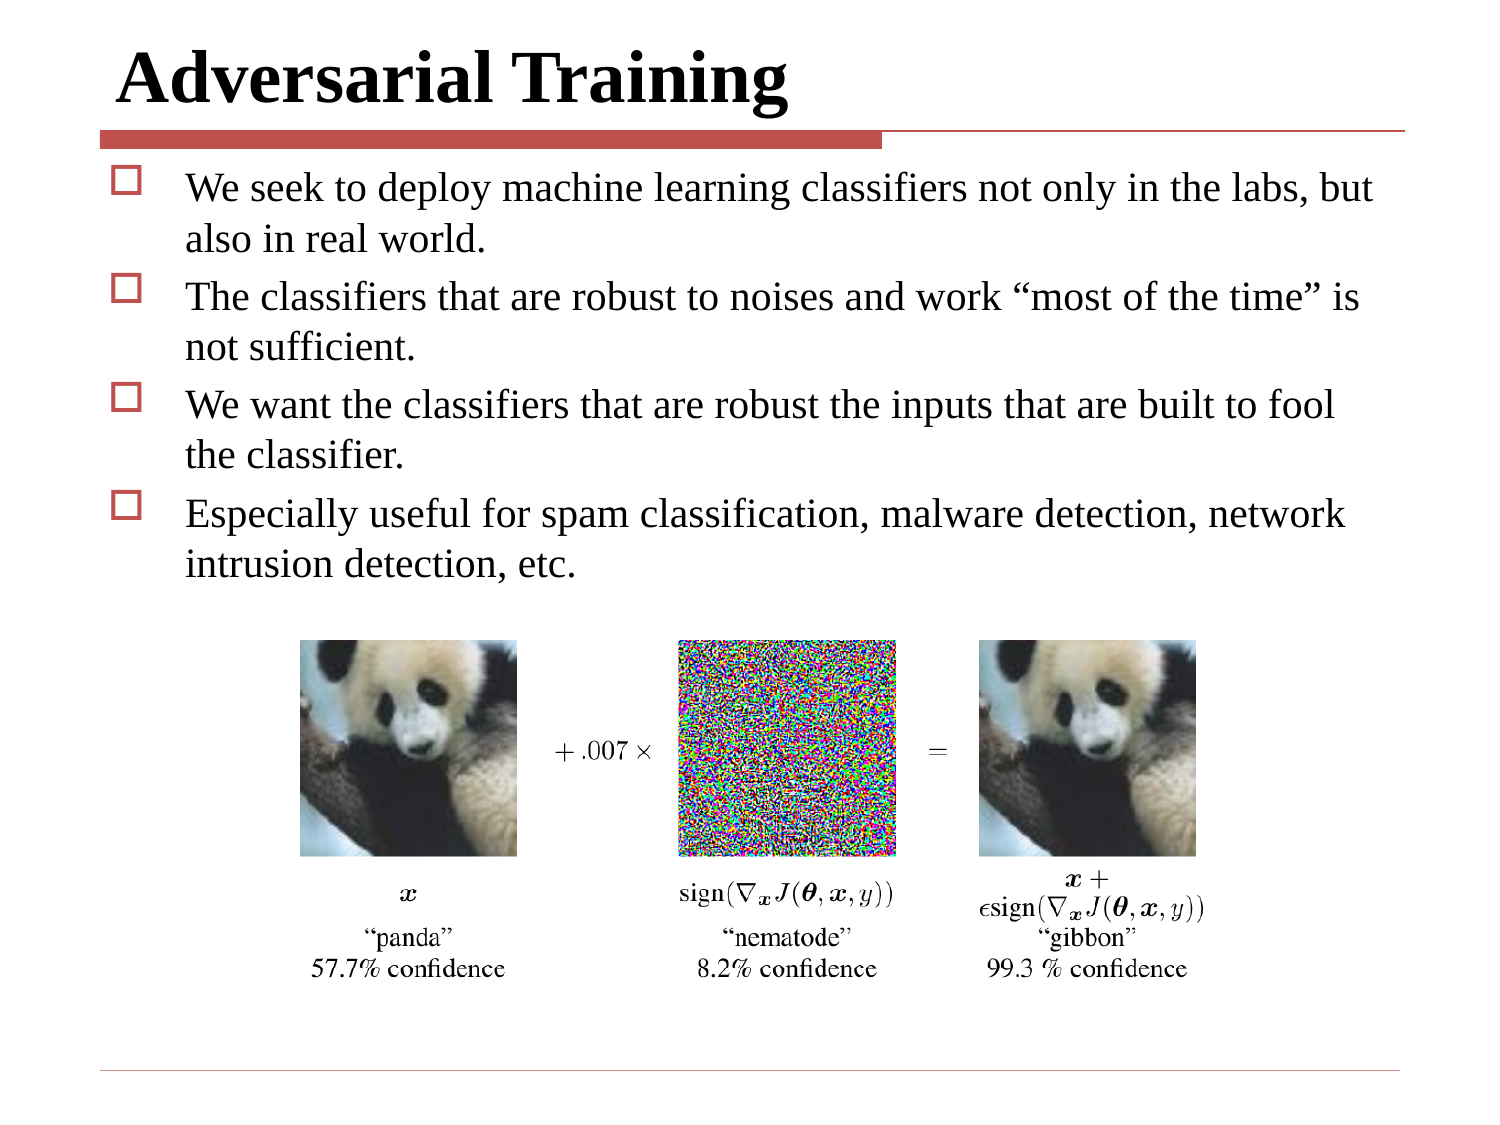

# Adversarial Training
We seek to deploy machine learning classifiers not only in the labs, but also in real world.
The classifiers that are robust to noises and work “most of the time” is not sufficient.
We want the classifiers that are robust the inputs that are built to fool the classifier.
Especially useful for spam classification, malware detection, network intrusion detection, etc.